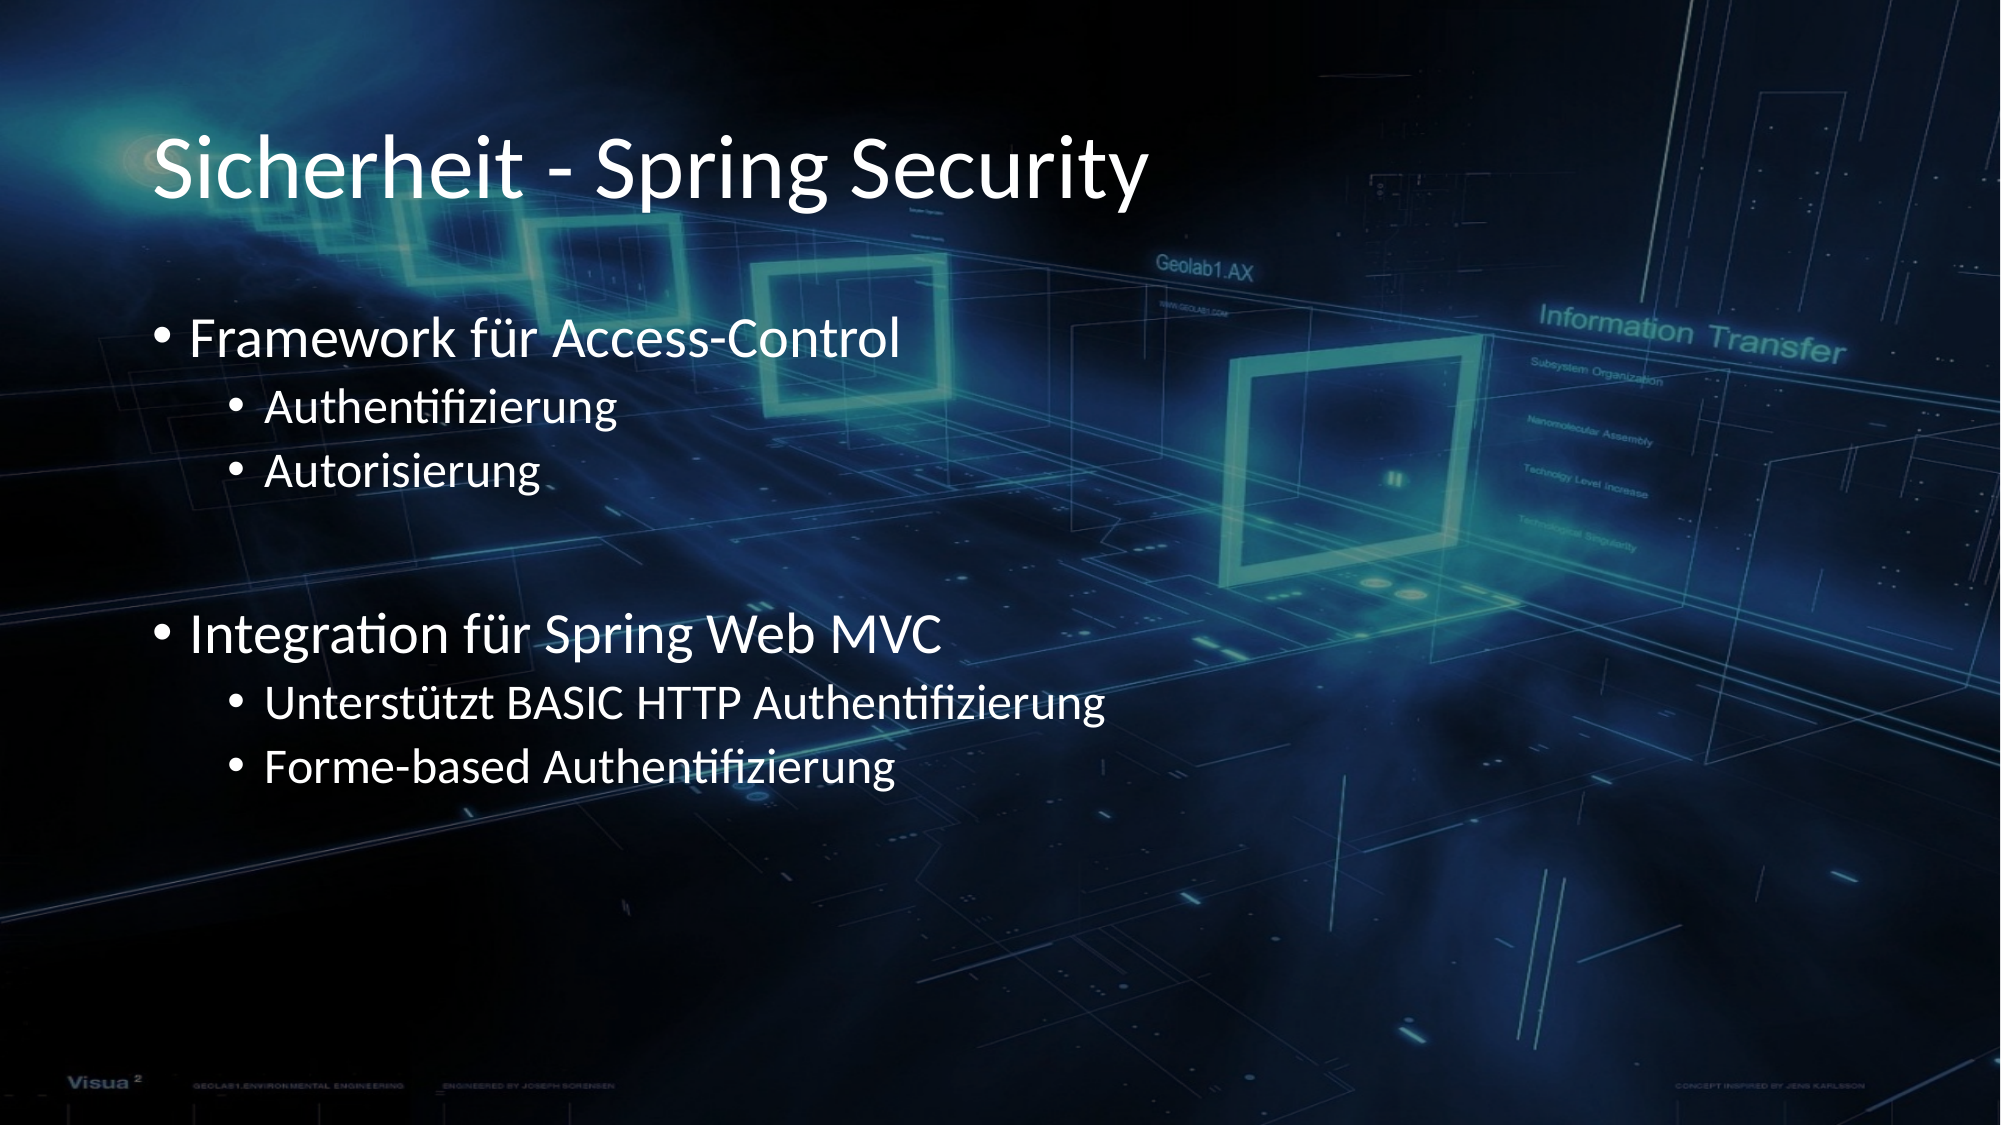

# Sicherheit - Spring Security
Framework für Access-Control
Authentifizierung
Autorisierung

Integration für Spring Web MVC
Unterstützt BASIC HTTP Authentifizierung
Forme-based Authentifizierung